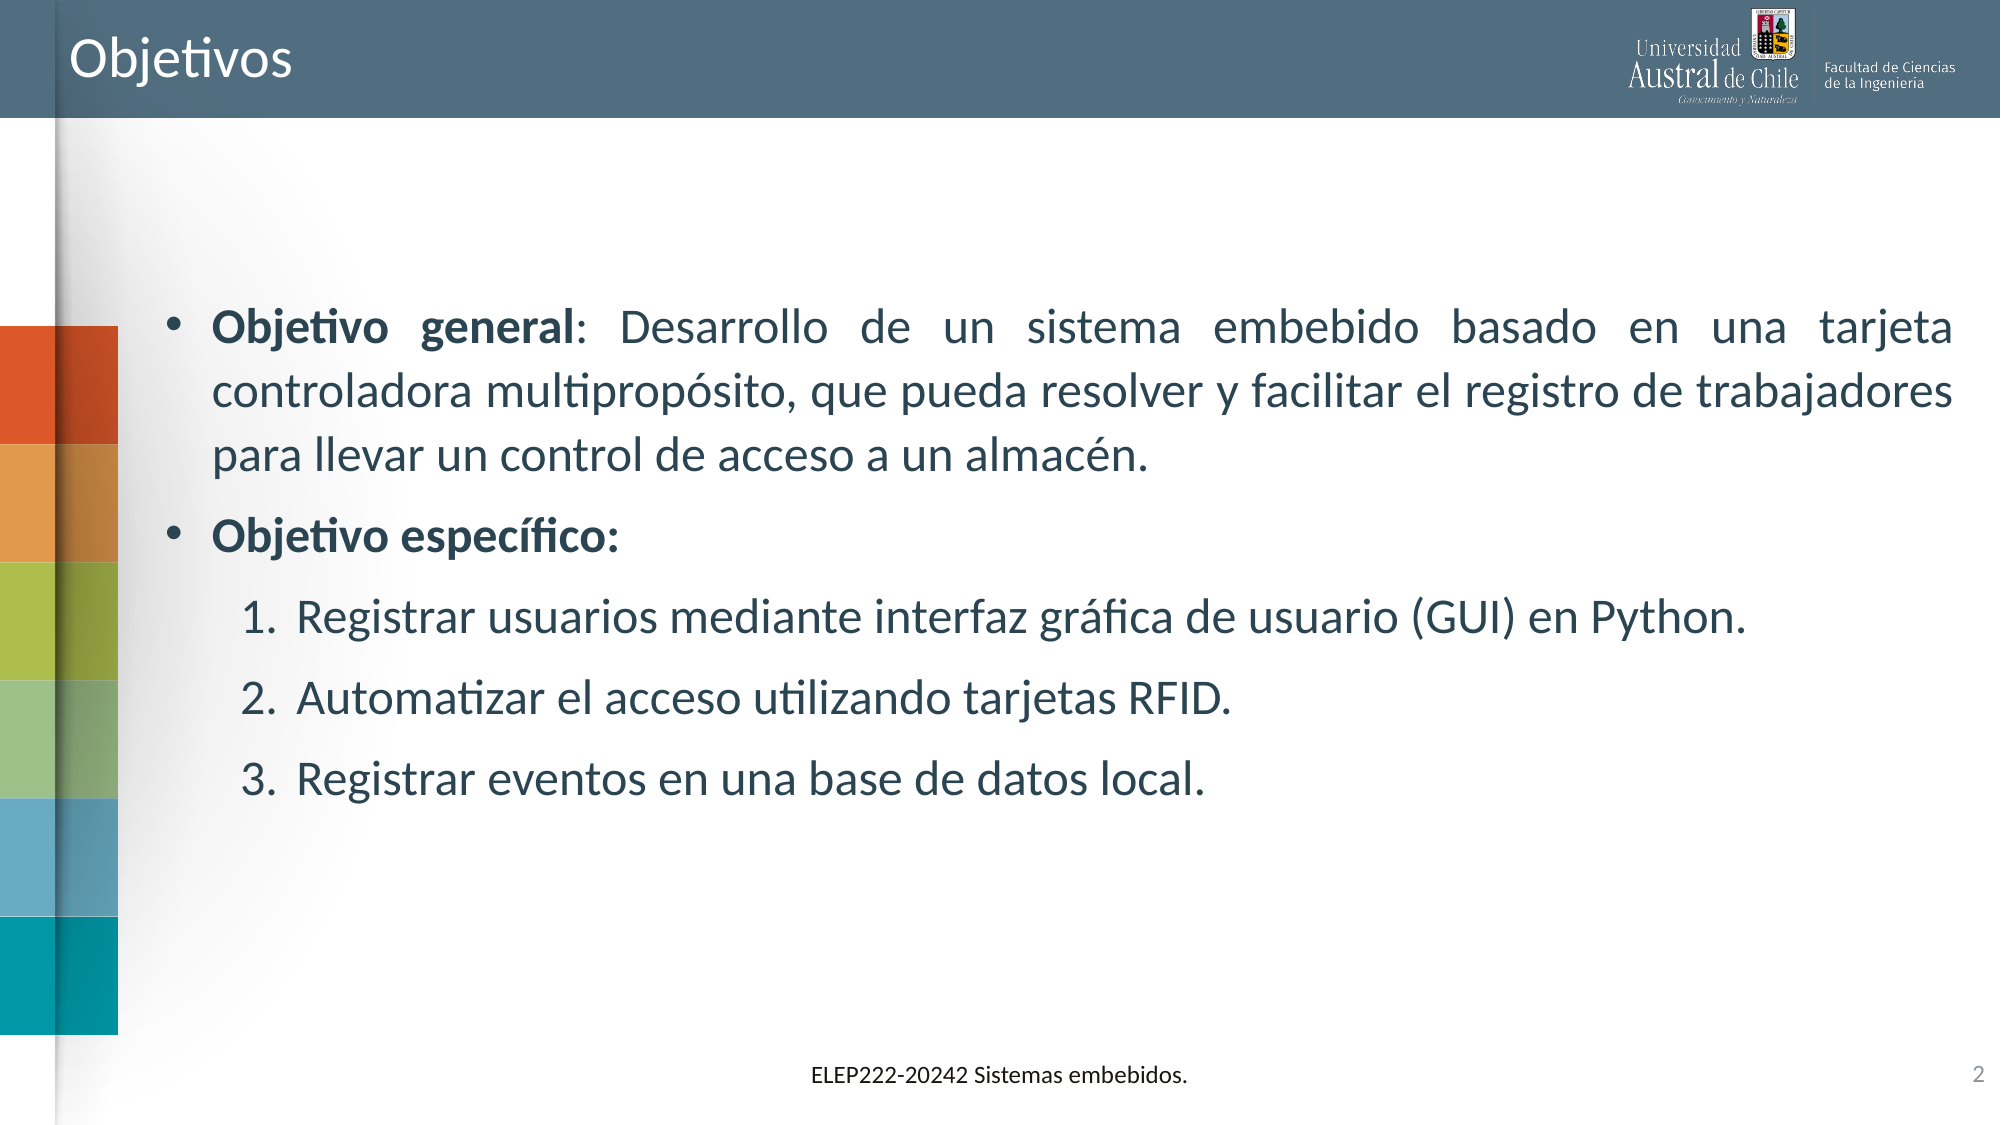

# Objetivos
Objetivo general: Desarrollo de un sistema embebido basado en una tarjeta controladora multipropósito, que pueda resolver y facilitar el registro de trabajadores para llevar un control de acceso a un almacén.
Objetivo específico:
Registrar usuarios mediante interfaz gráfica de usuario (GUI) en Python.
Automatizar el acceso utilizando tarjetas RFID.
Registrar eventos en una base de datos local.
2
ELEP222-20242 Sistemas embebidos.